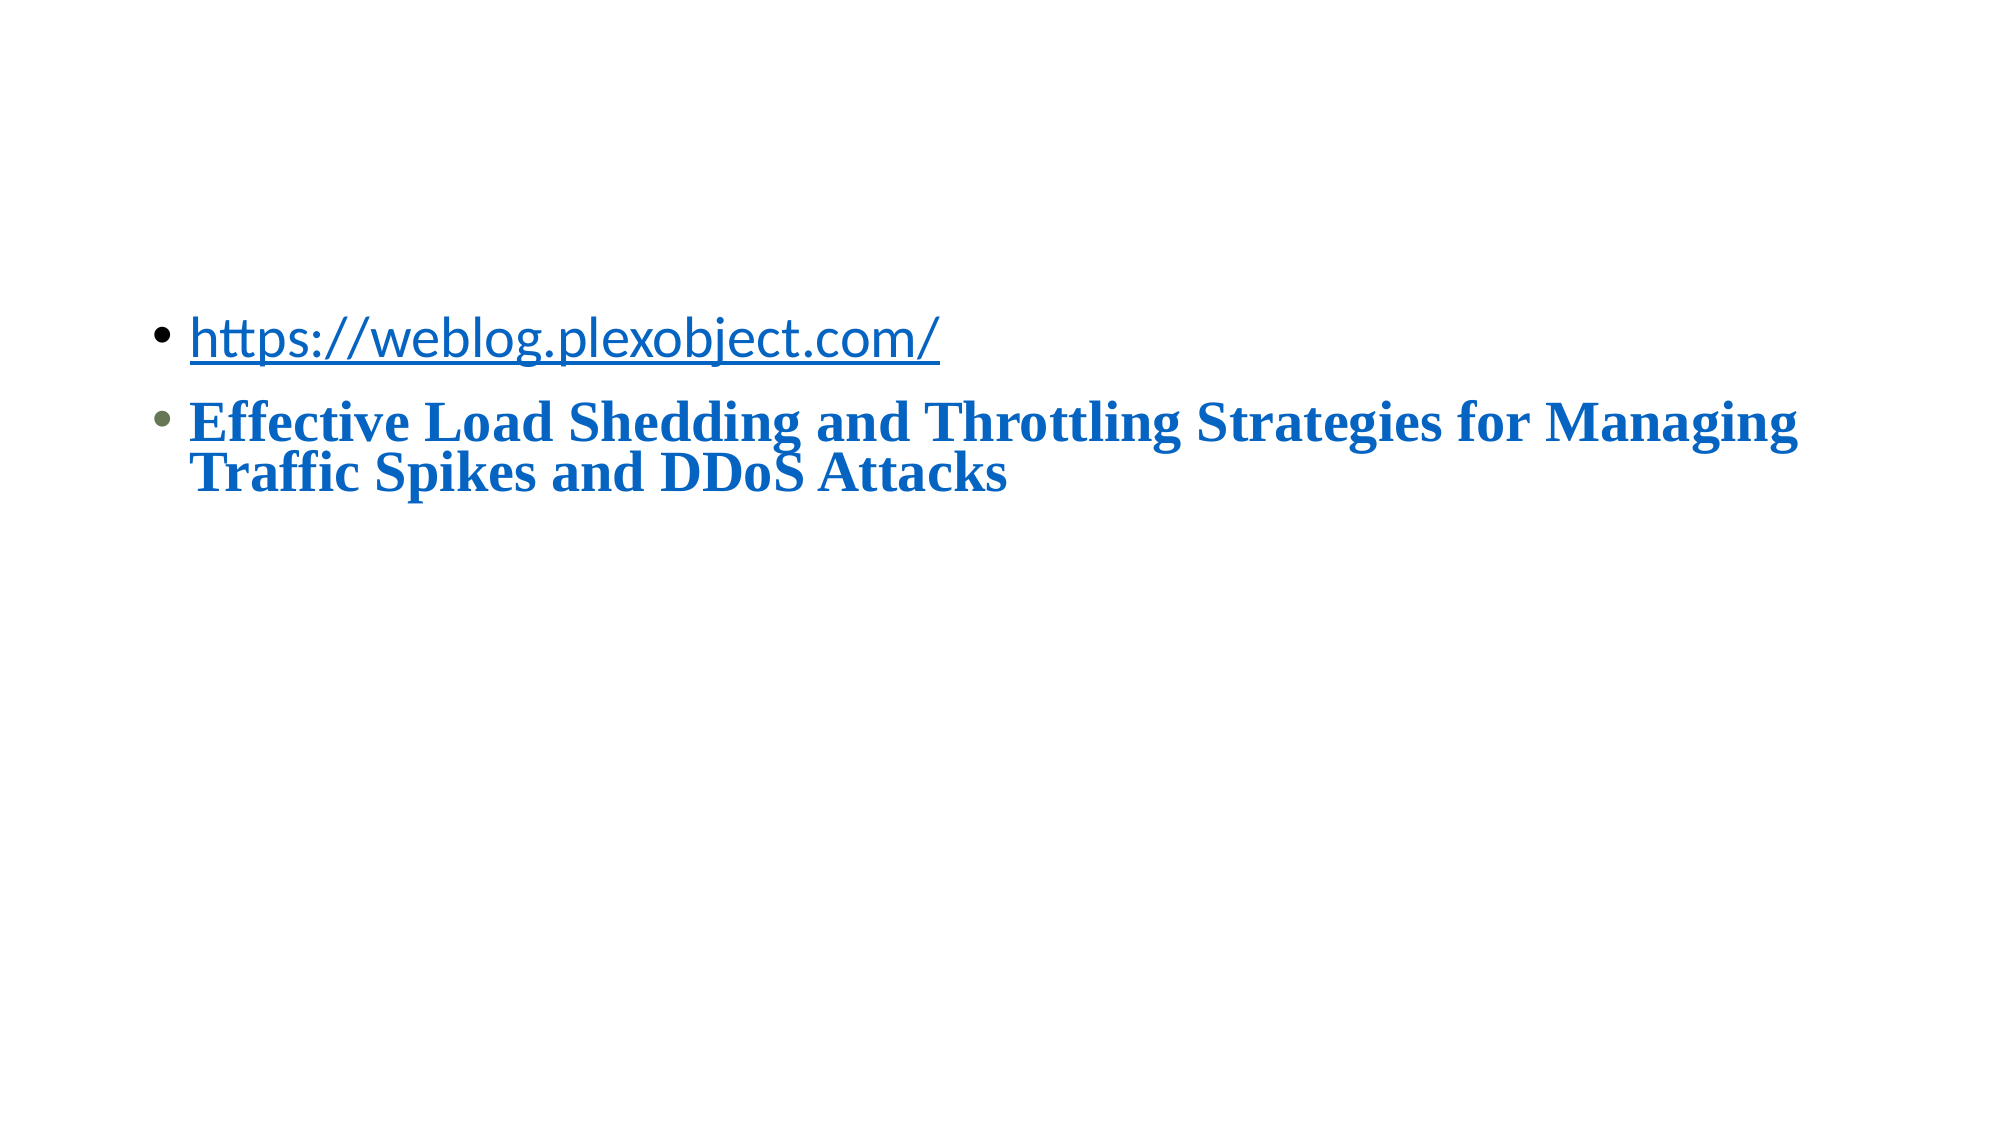

#
https://weblog.plexobject.com/
Effective Load Shedding and Throttling Strategies for Managing Traffic Spikes and DDoS Attacks